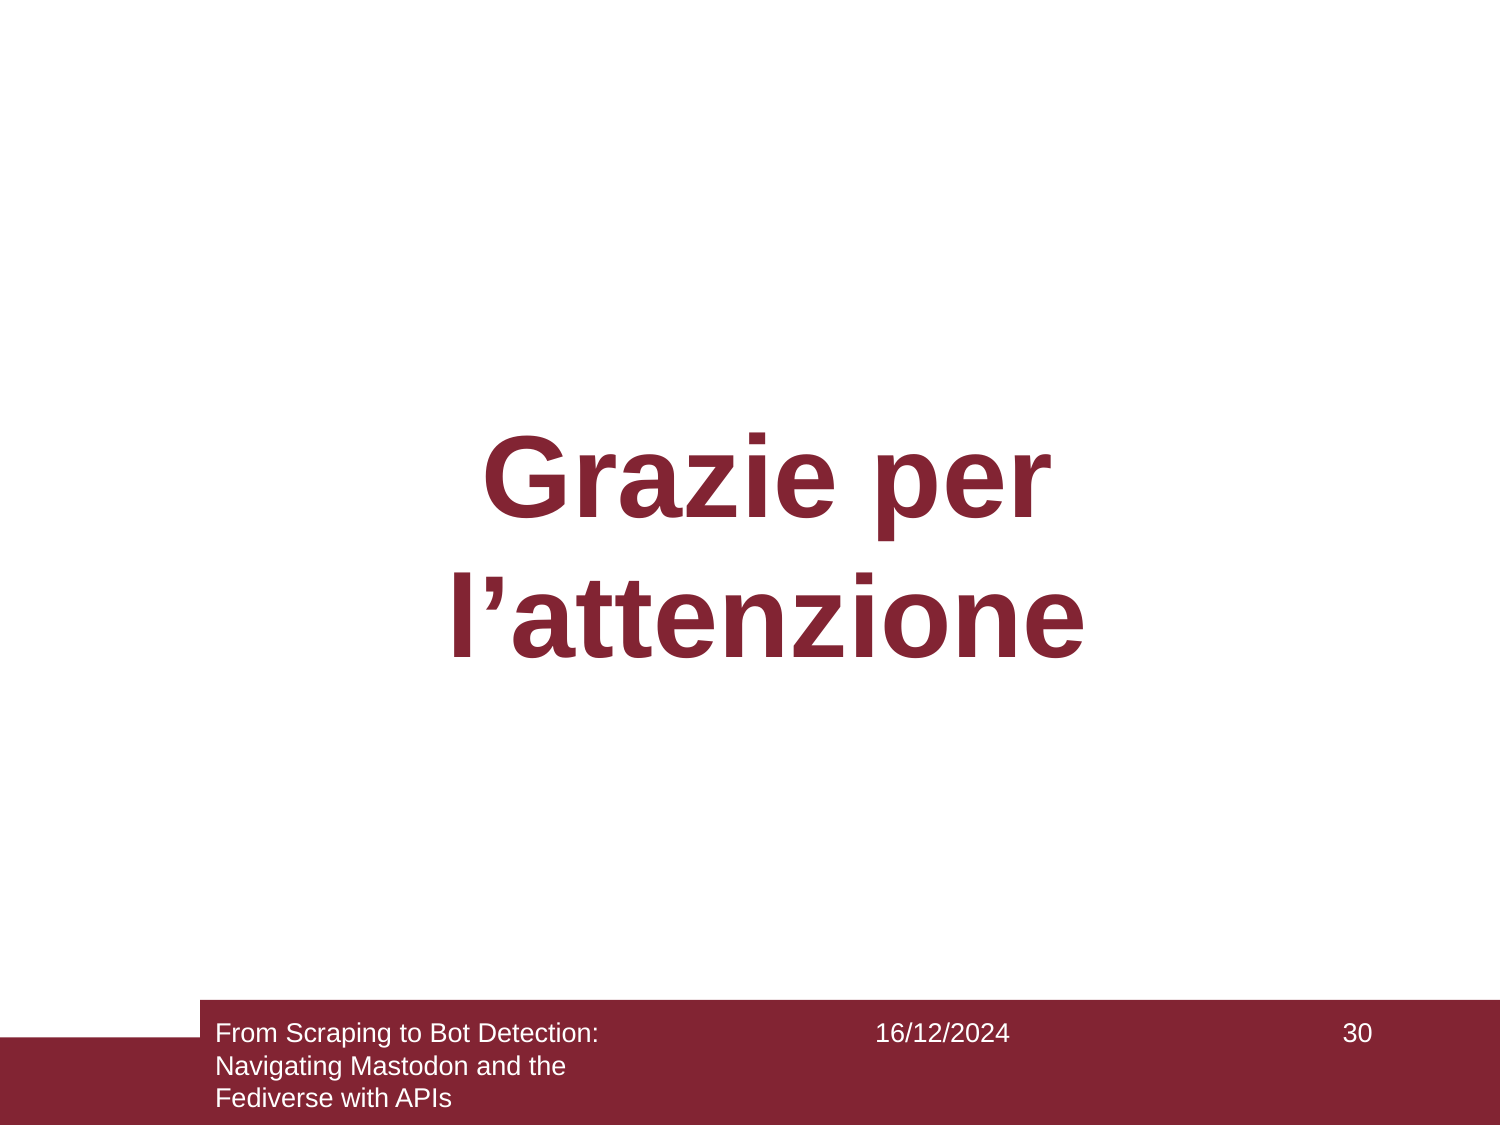

Grazie per l’attenzione
From Scraping to Bot Detection: Navigating Mastodon and the Fediverse with APIs

16/12/2024
30